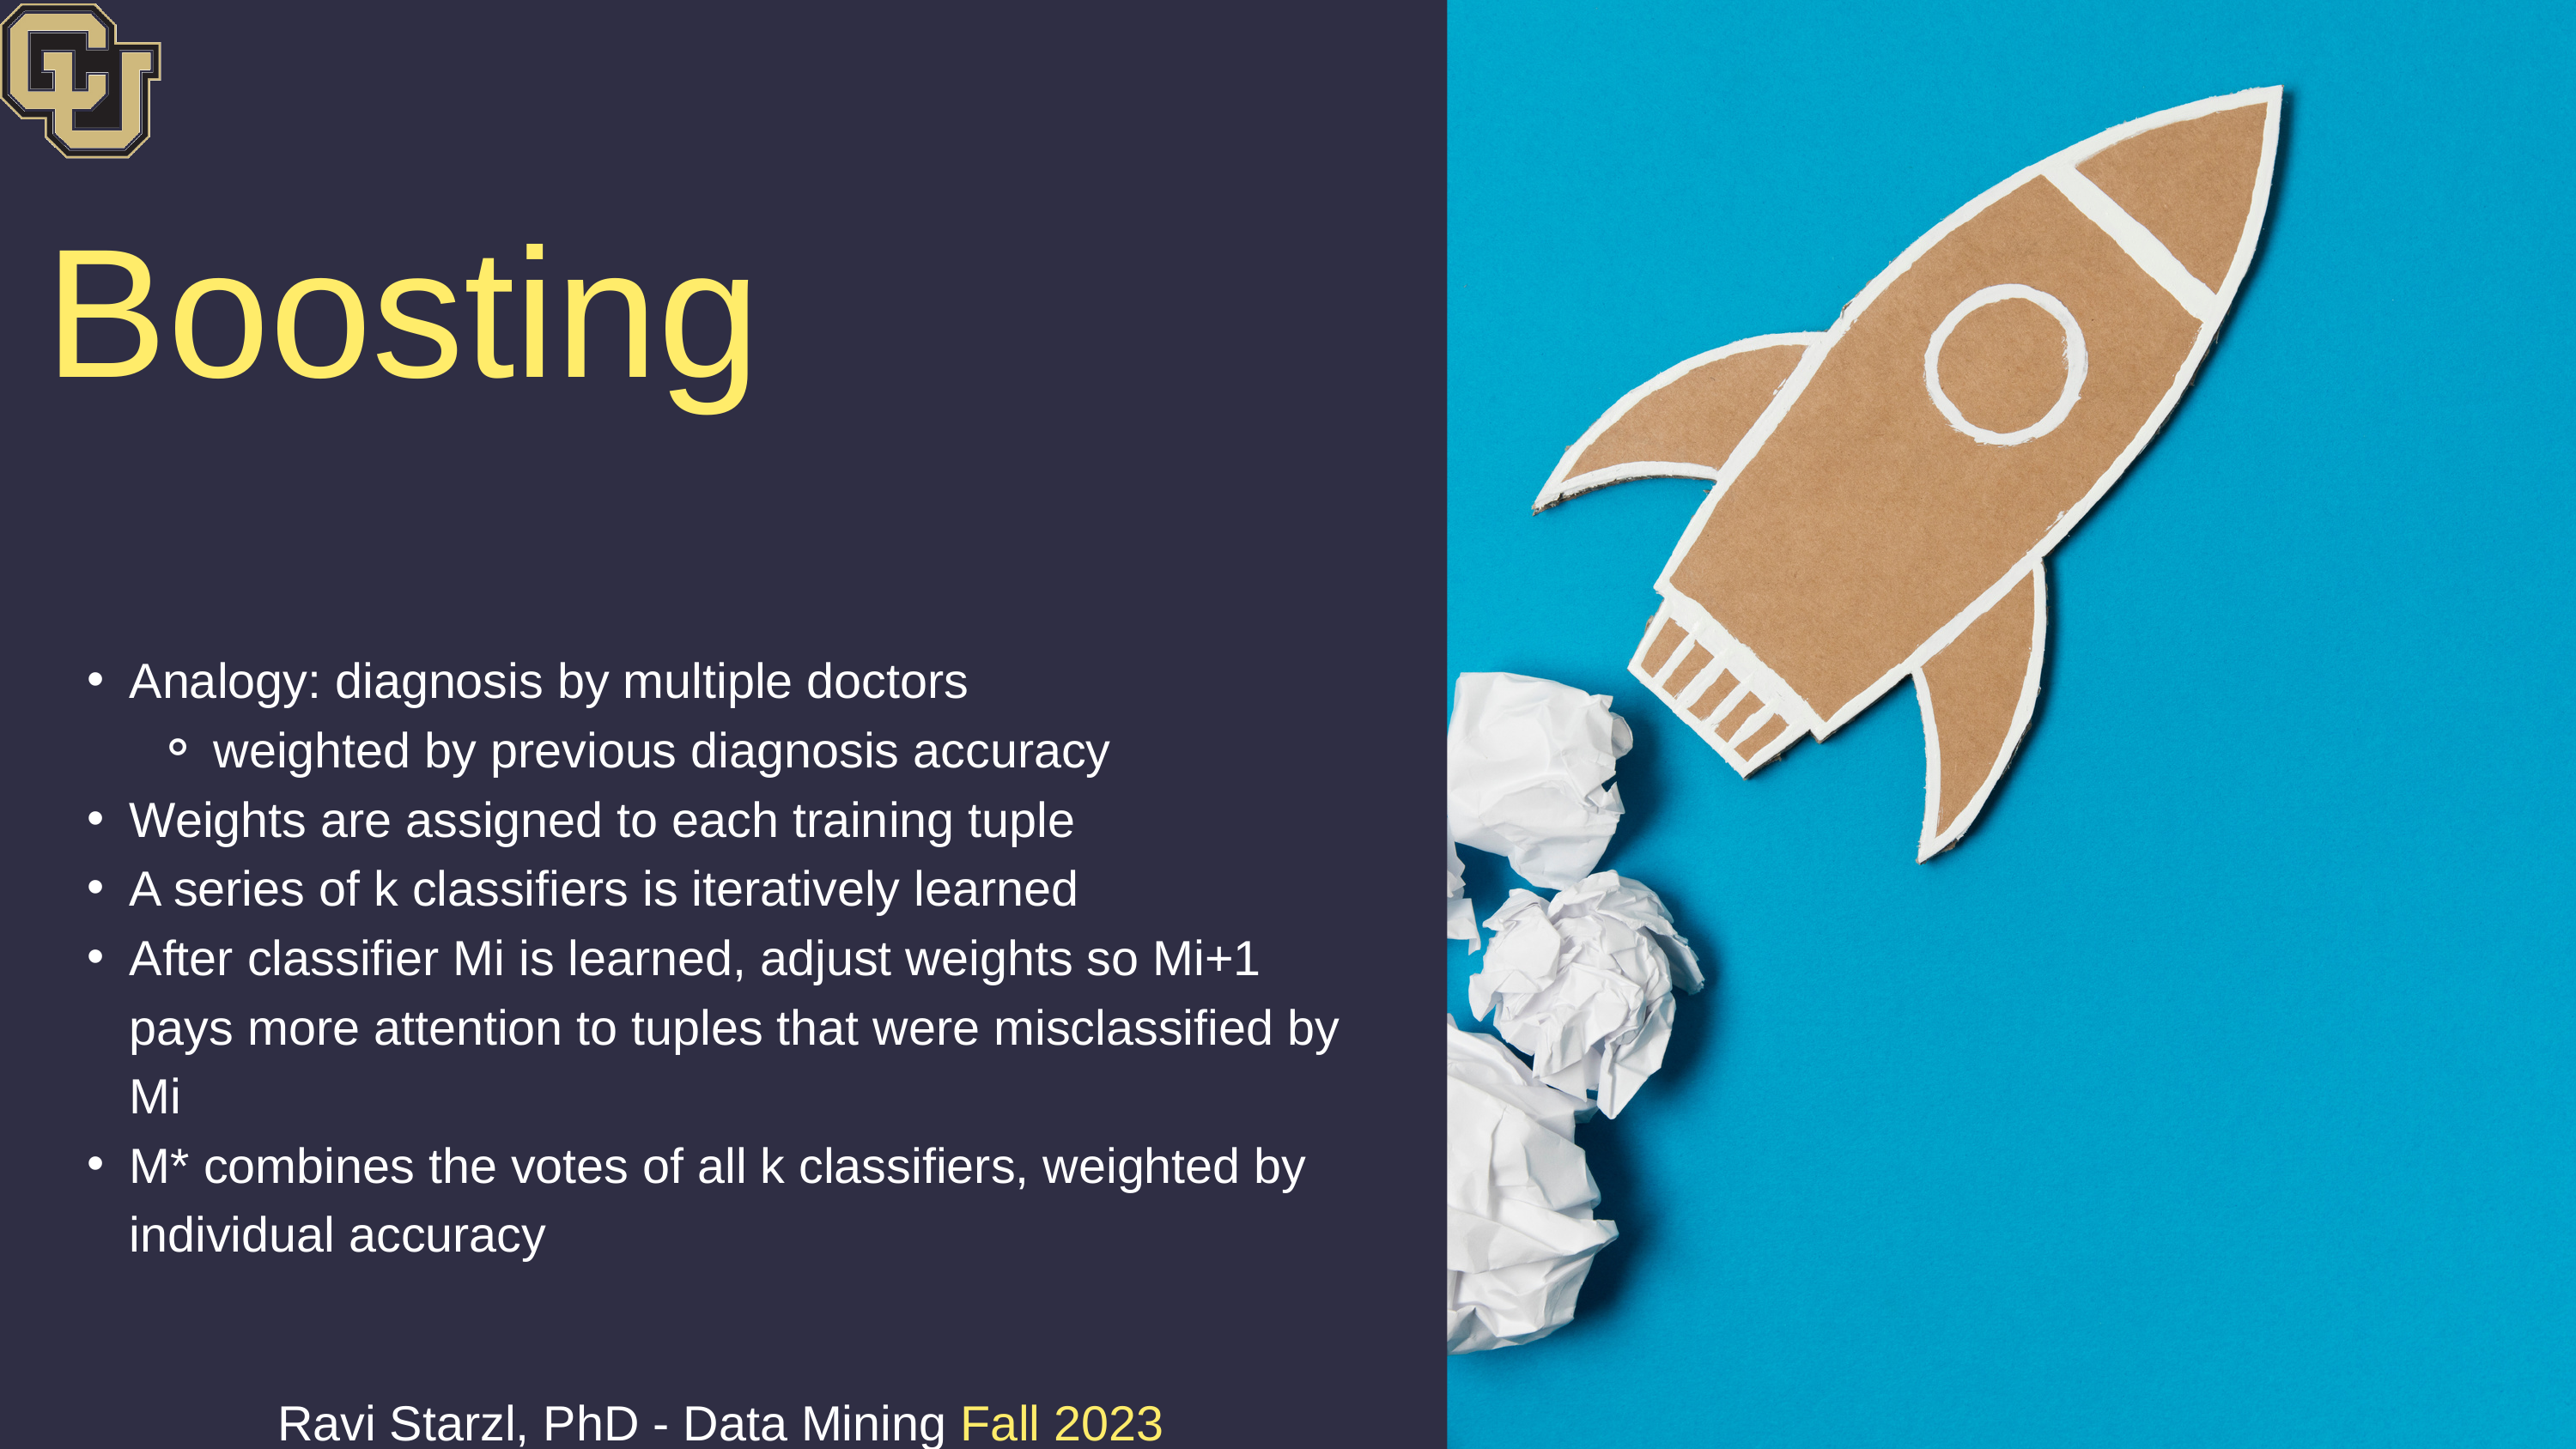

Boosting
Analogy: diagnosis by multiple doctors
weighted by previous diagnosis accuracy
Weights are assigned to each training tuple
A series of k classifiers is iteratively learned
After classifier Mi is learned, adjust weights so Mi+1 pays more attention to tuples that were misclassified by Mi
M* combines the votes of all k classifiers, weighted by individual accuracy
Ravi Starzl, PhD - Data Mining Fall 2023